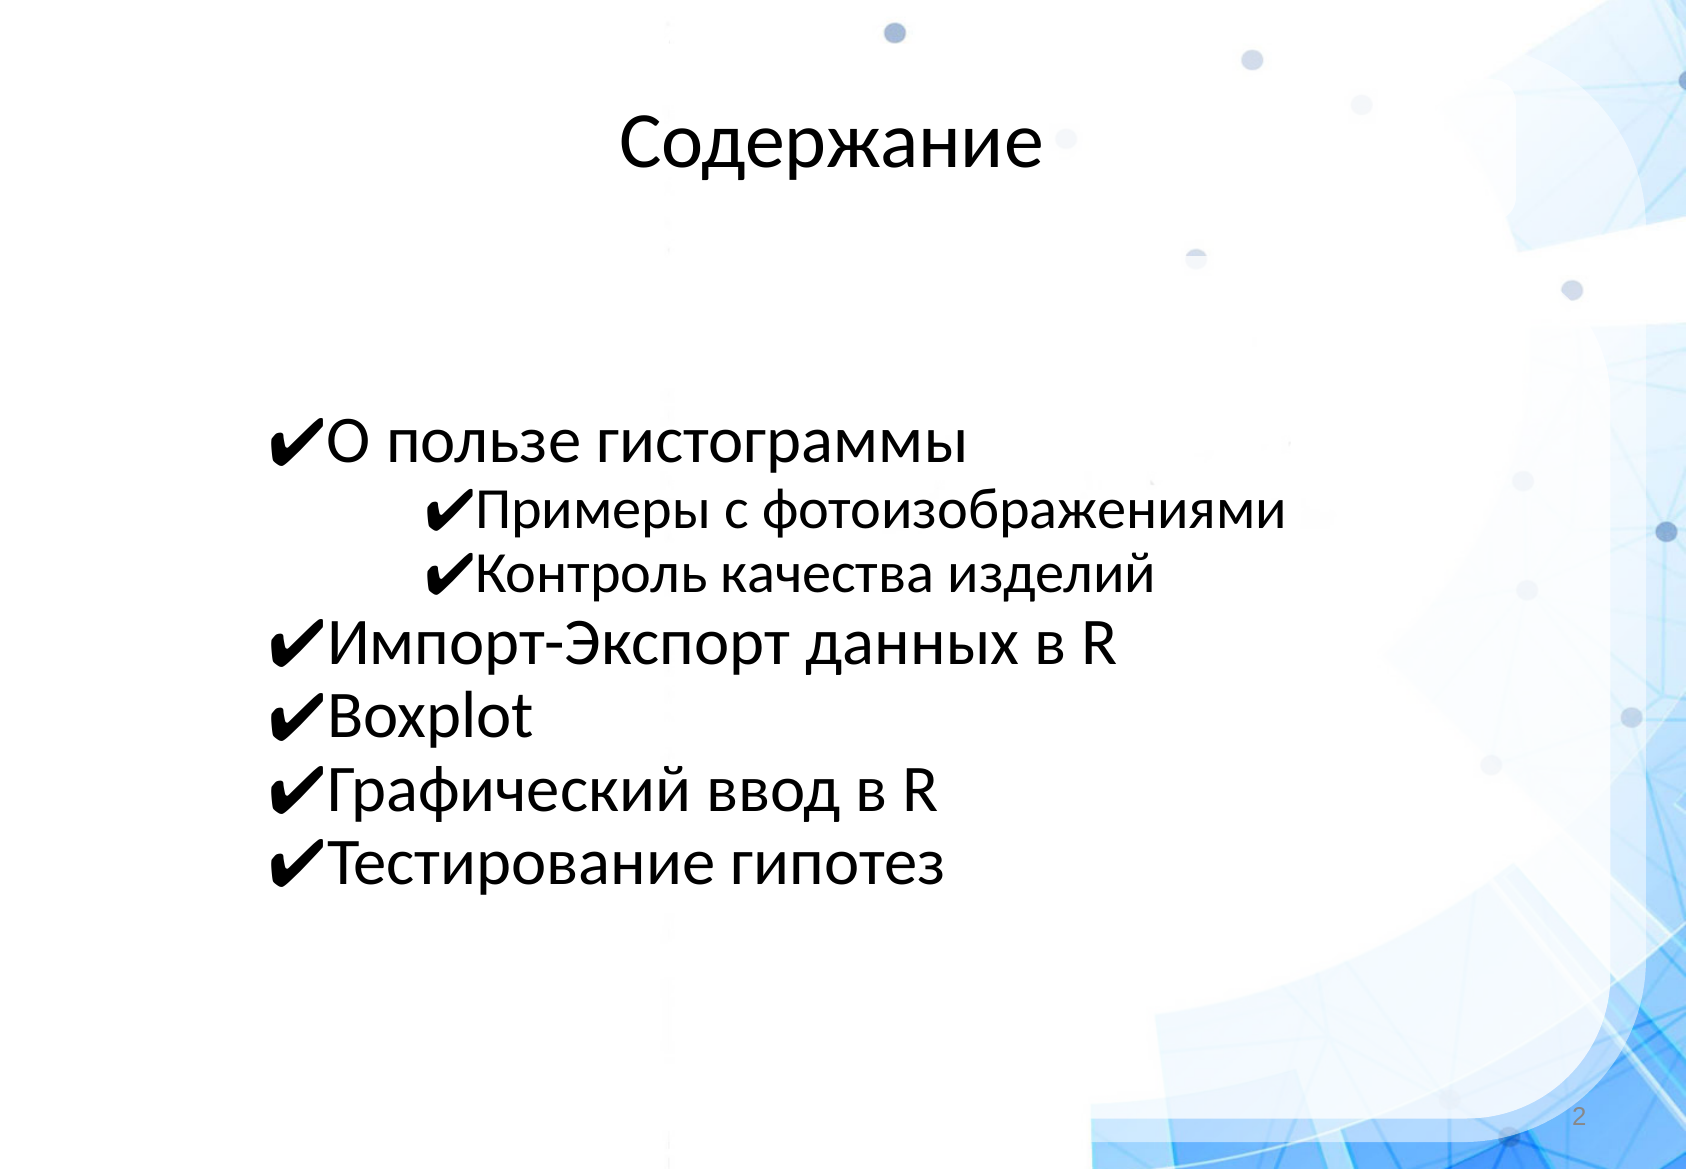

Обработка больших данных. Л4

Содержание

О пользе гистограммы
Примеры с фотоизображениями
Контроль качества изделий
Импорт-Экспорт данных в R
Boxplot
Графический ввод в R
Тестирование гипотез

2